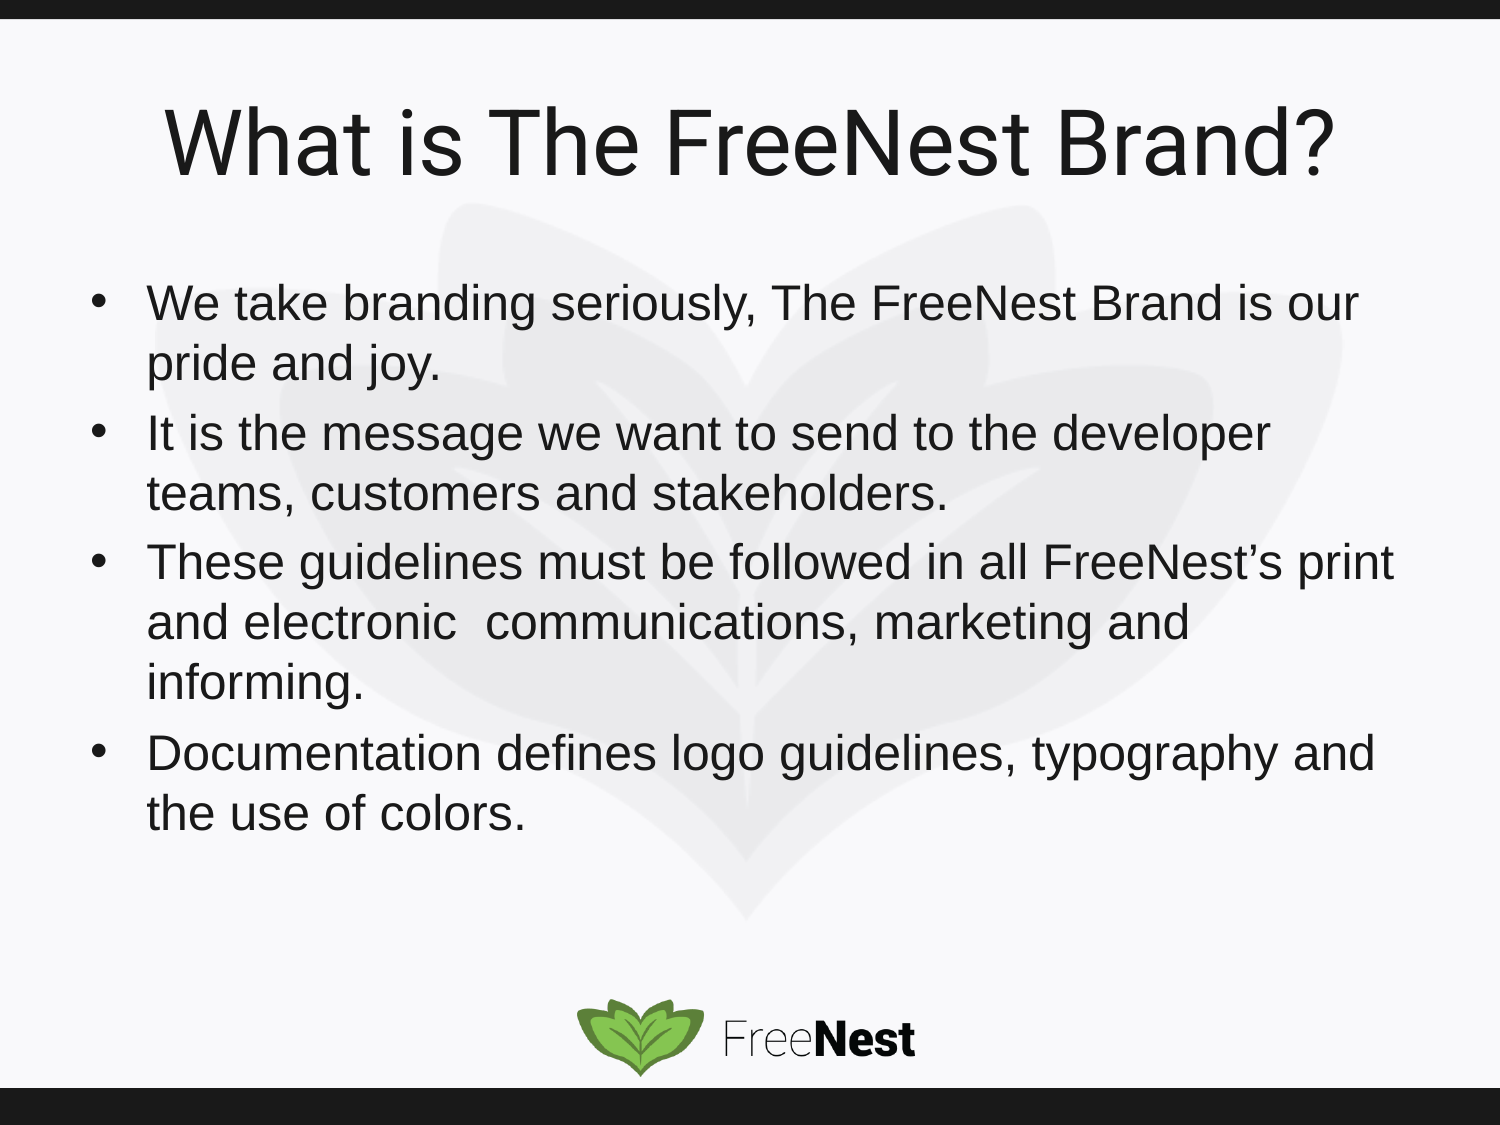

# What is The FreeNest Brand?
We take branding seriously, The FreeNest Brand is our pride and joy.
It is the message we want to send to the developer teams, customers and stakeholders.
These guidelines must be followed in all FreeNest’s print and electronic  communications, marketing and informing.
Documentation defines logo guidelines, typography and the use of colors.